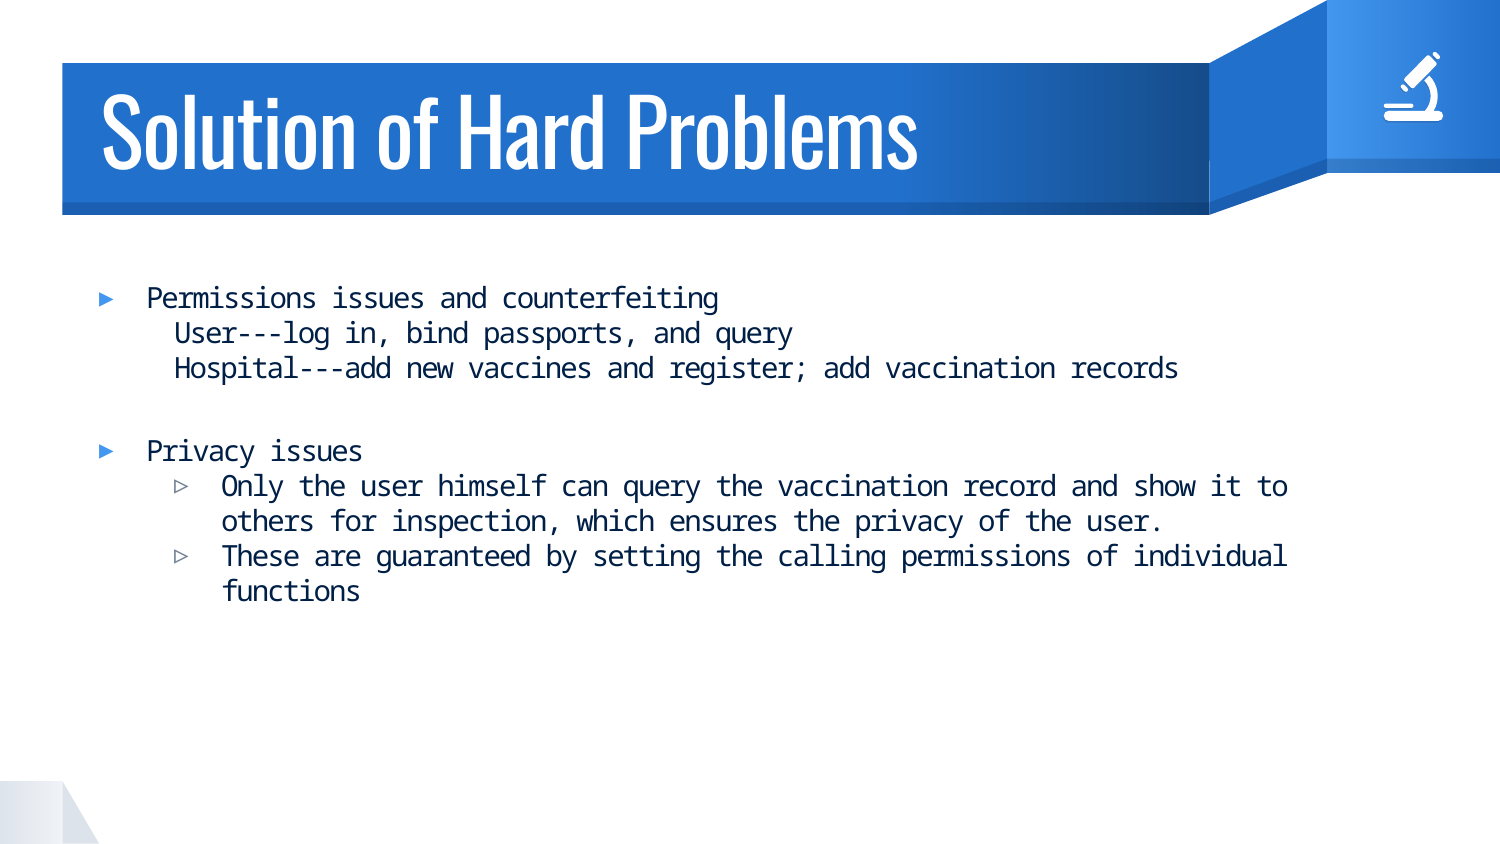

# Solution of Hard Problems
Permissions issues and counterfeiting
User---log in, bind passports, and query
Hospital---add new vaccines and register; add vaccination records

Privacy issues
Only the user himself can query the vaccination record and show it to others for inspection, which ensures the privacy of the user.
These are guaranteed by setting the calling permissions of individual functions

45